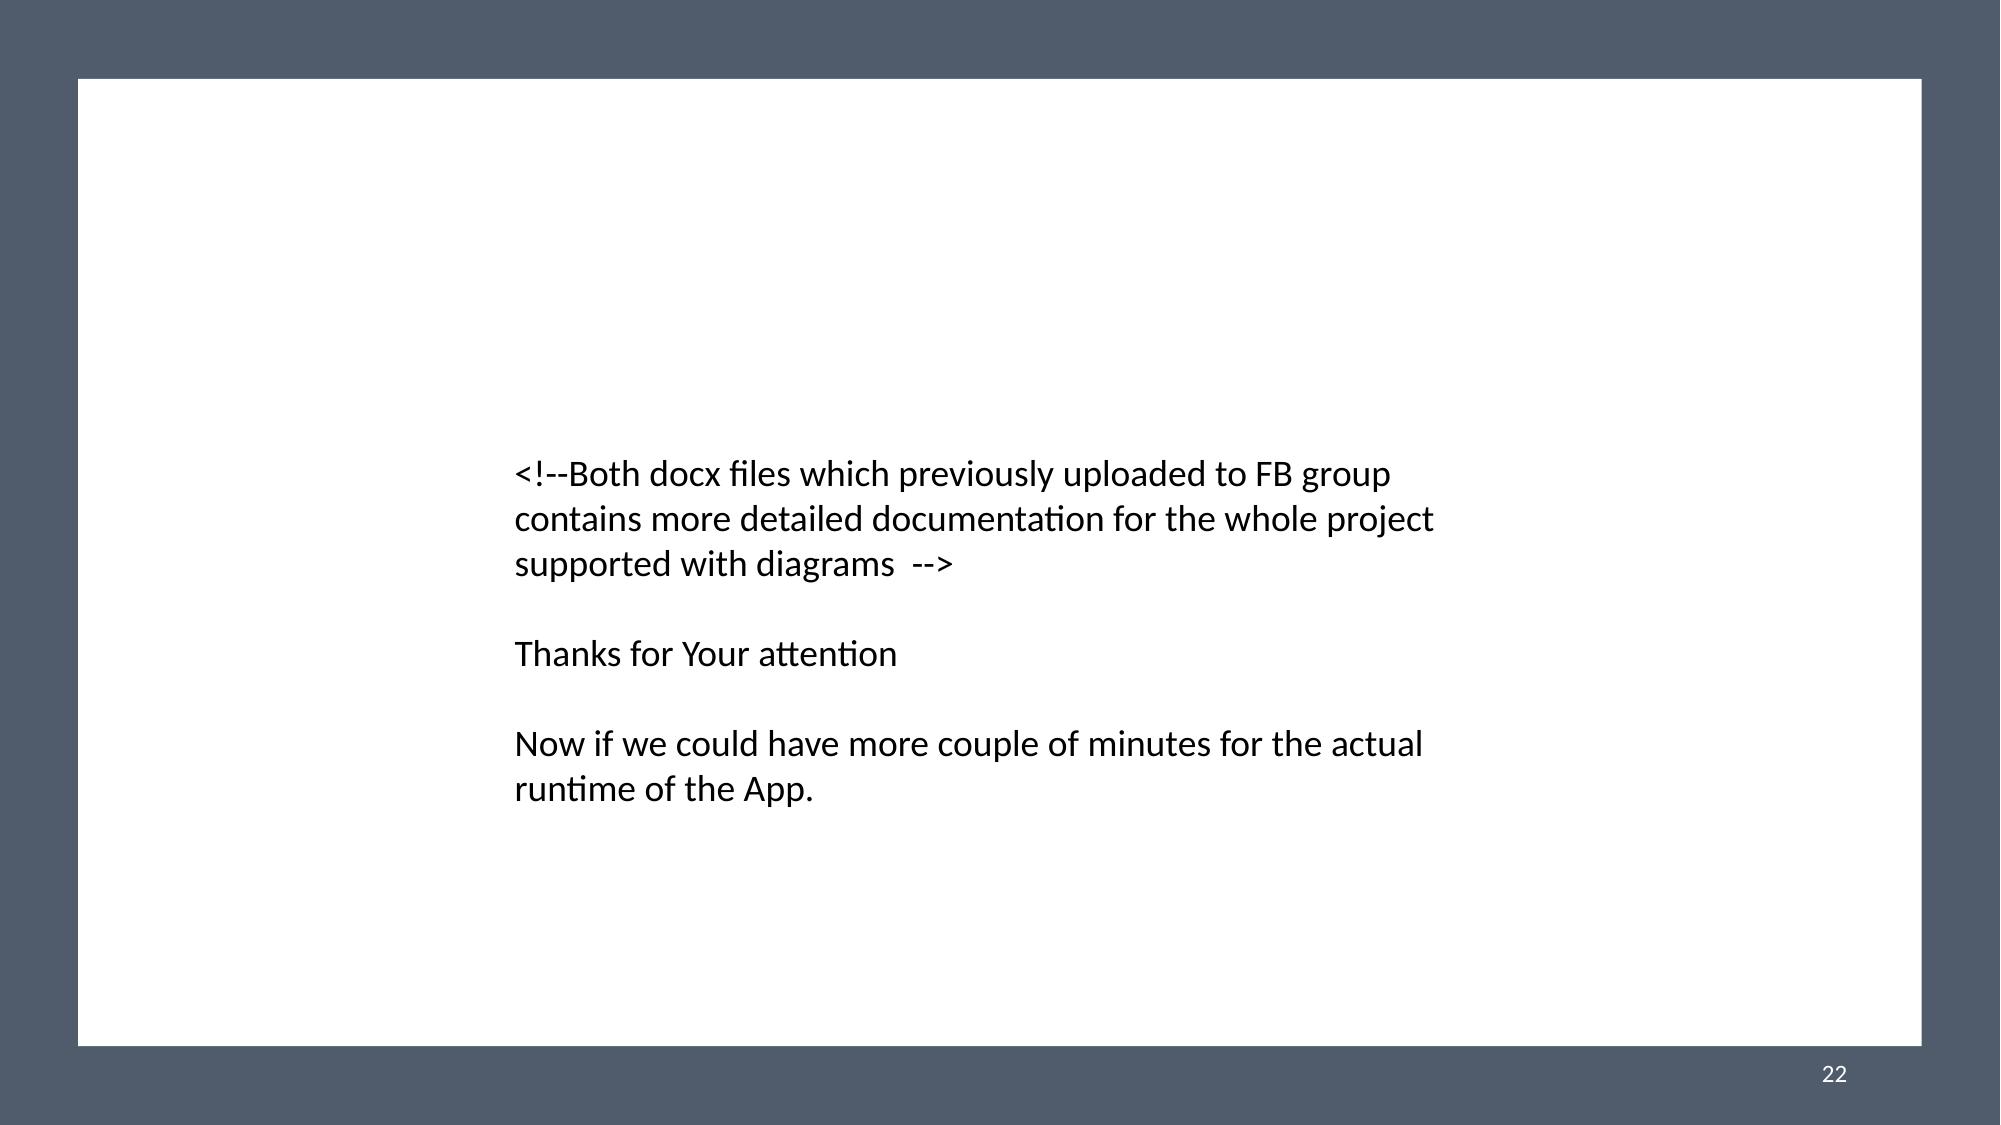

<!--Both docx files which previously uploaded to FB group contains more detailed documentation for the whole project supported with diagrams  -->
Thanks for Your attention
Now if we could have more couple of minutes for the actual runtime of the App.
22